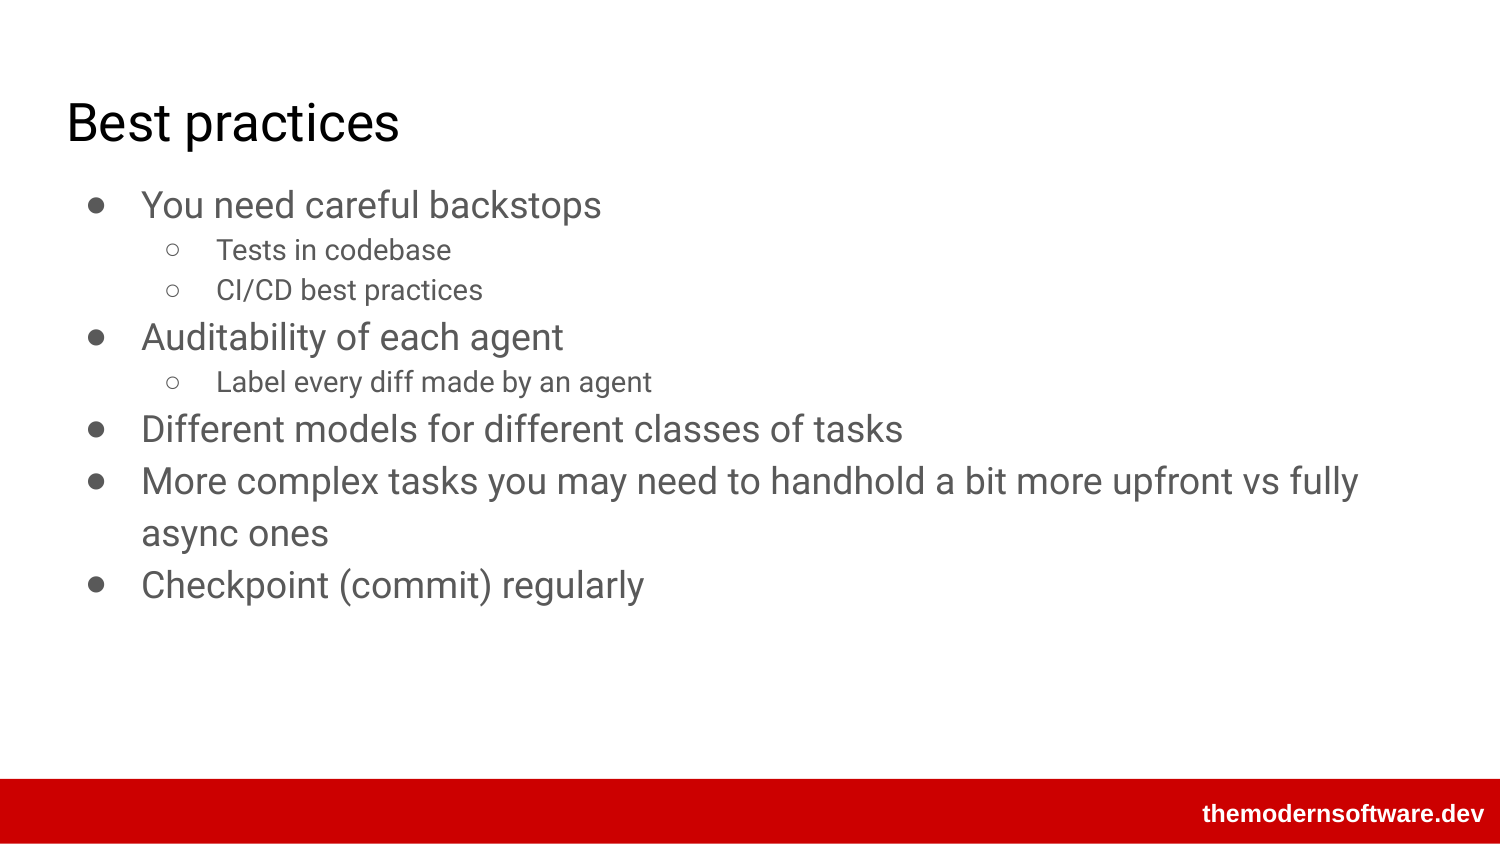

# Best practices
You need careful backstops
Tests in codebase
CI/CD best practices
Auditability of each agent
Label every diff made by an agent
Different models for different classes of tasks
More complex tasks you may need to handhold a bit more upfront vs fully async ones
Checkpoint (commit) regularly

themodernsoftware.dev